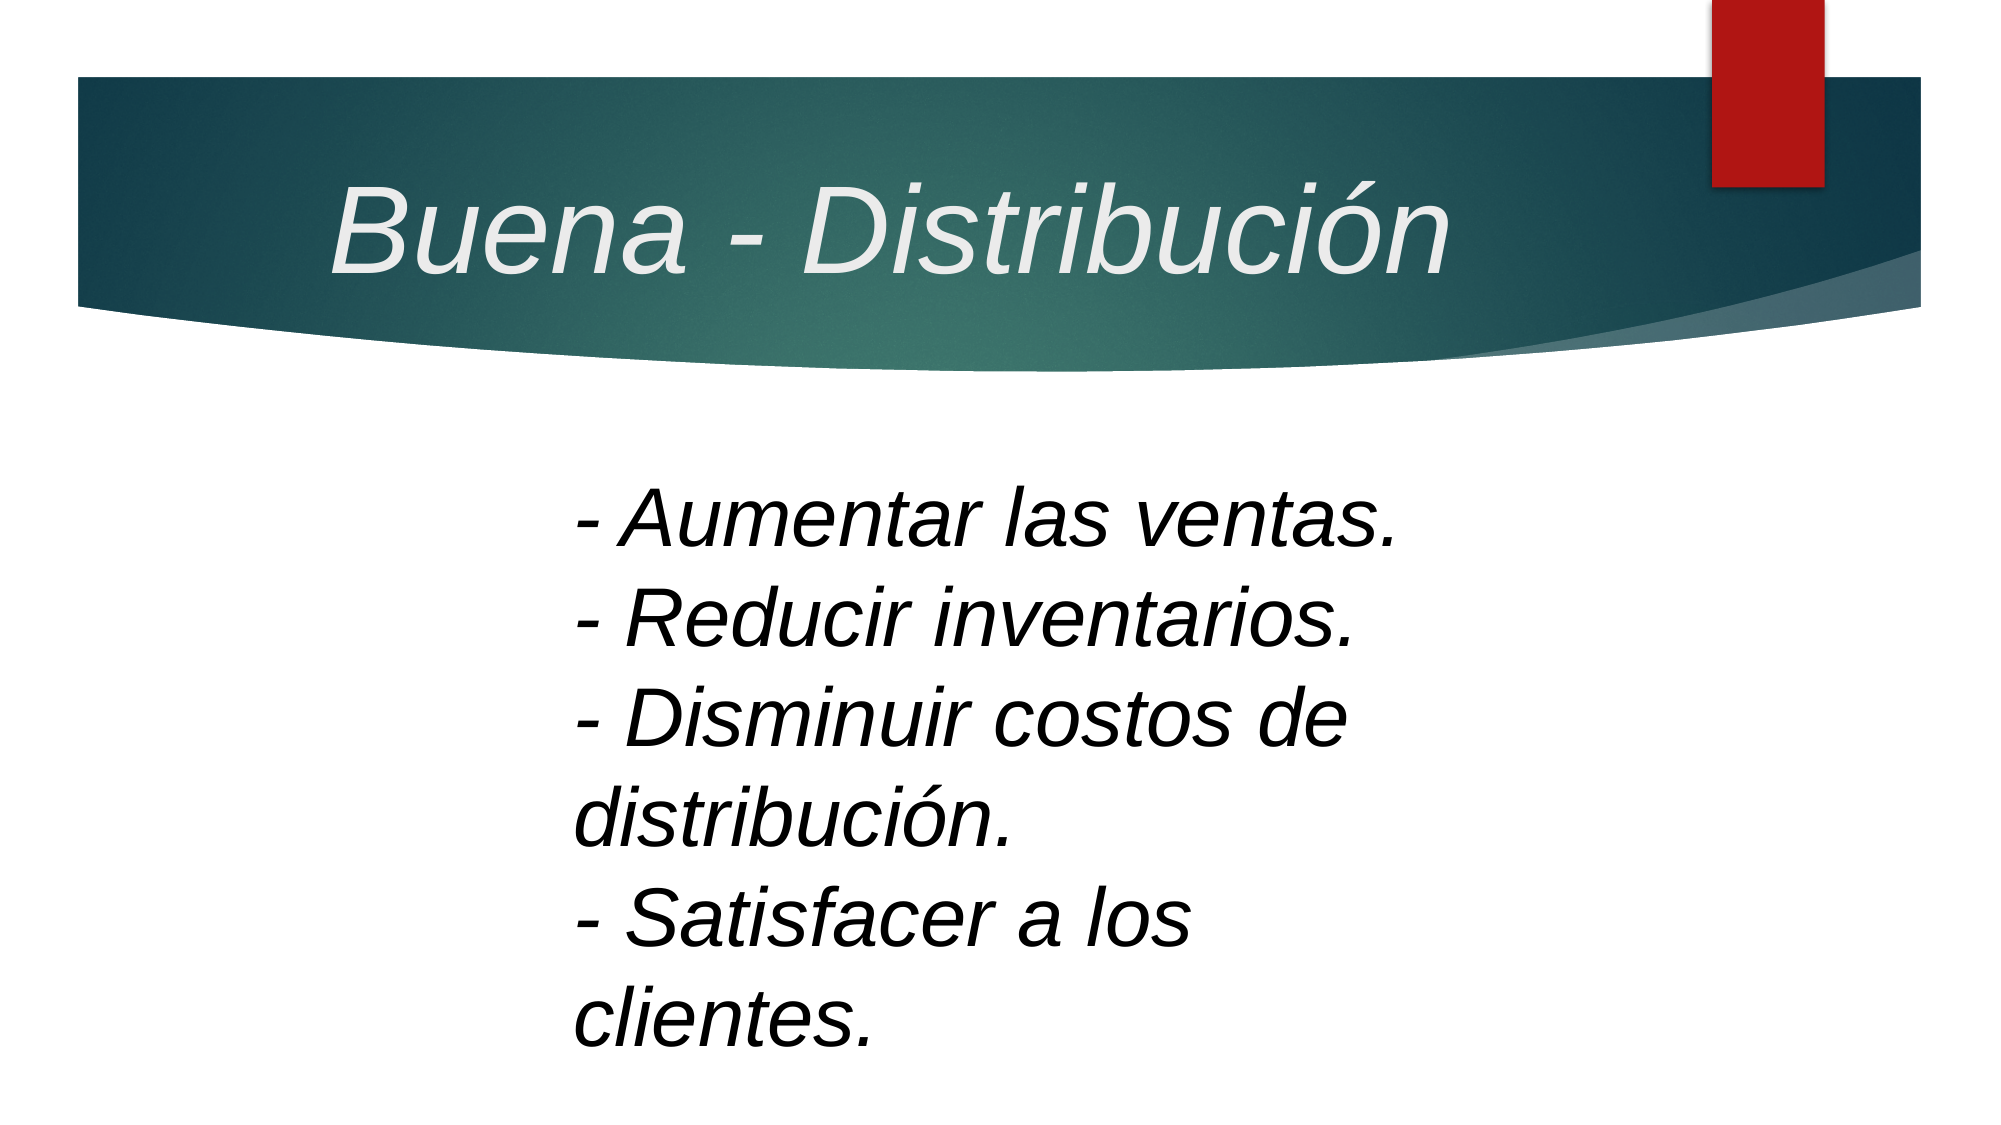

# Buena - Distribución
- Aumentar las ventas.
- Reducir inventarios.
- Disminuir costos de distribución.
- Satisfacer a los clientes.